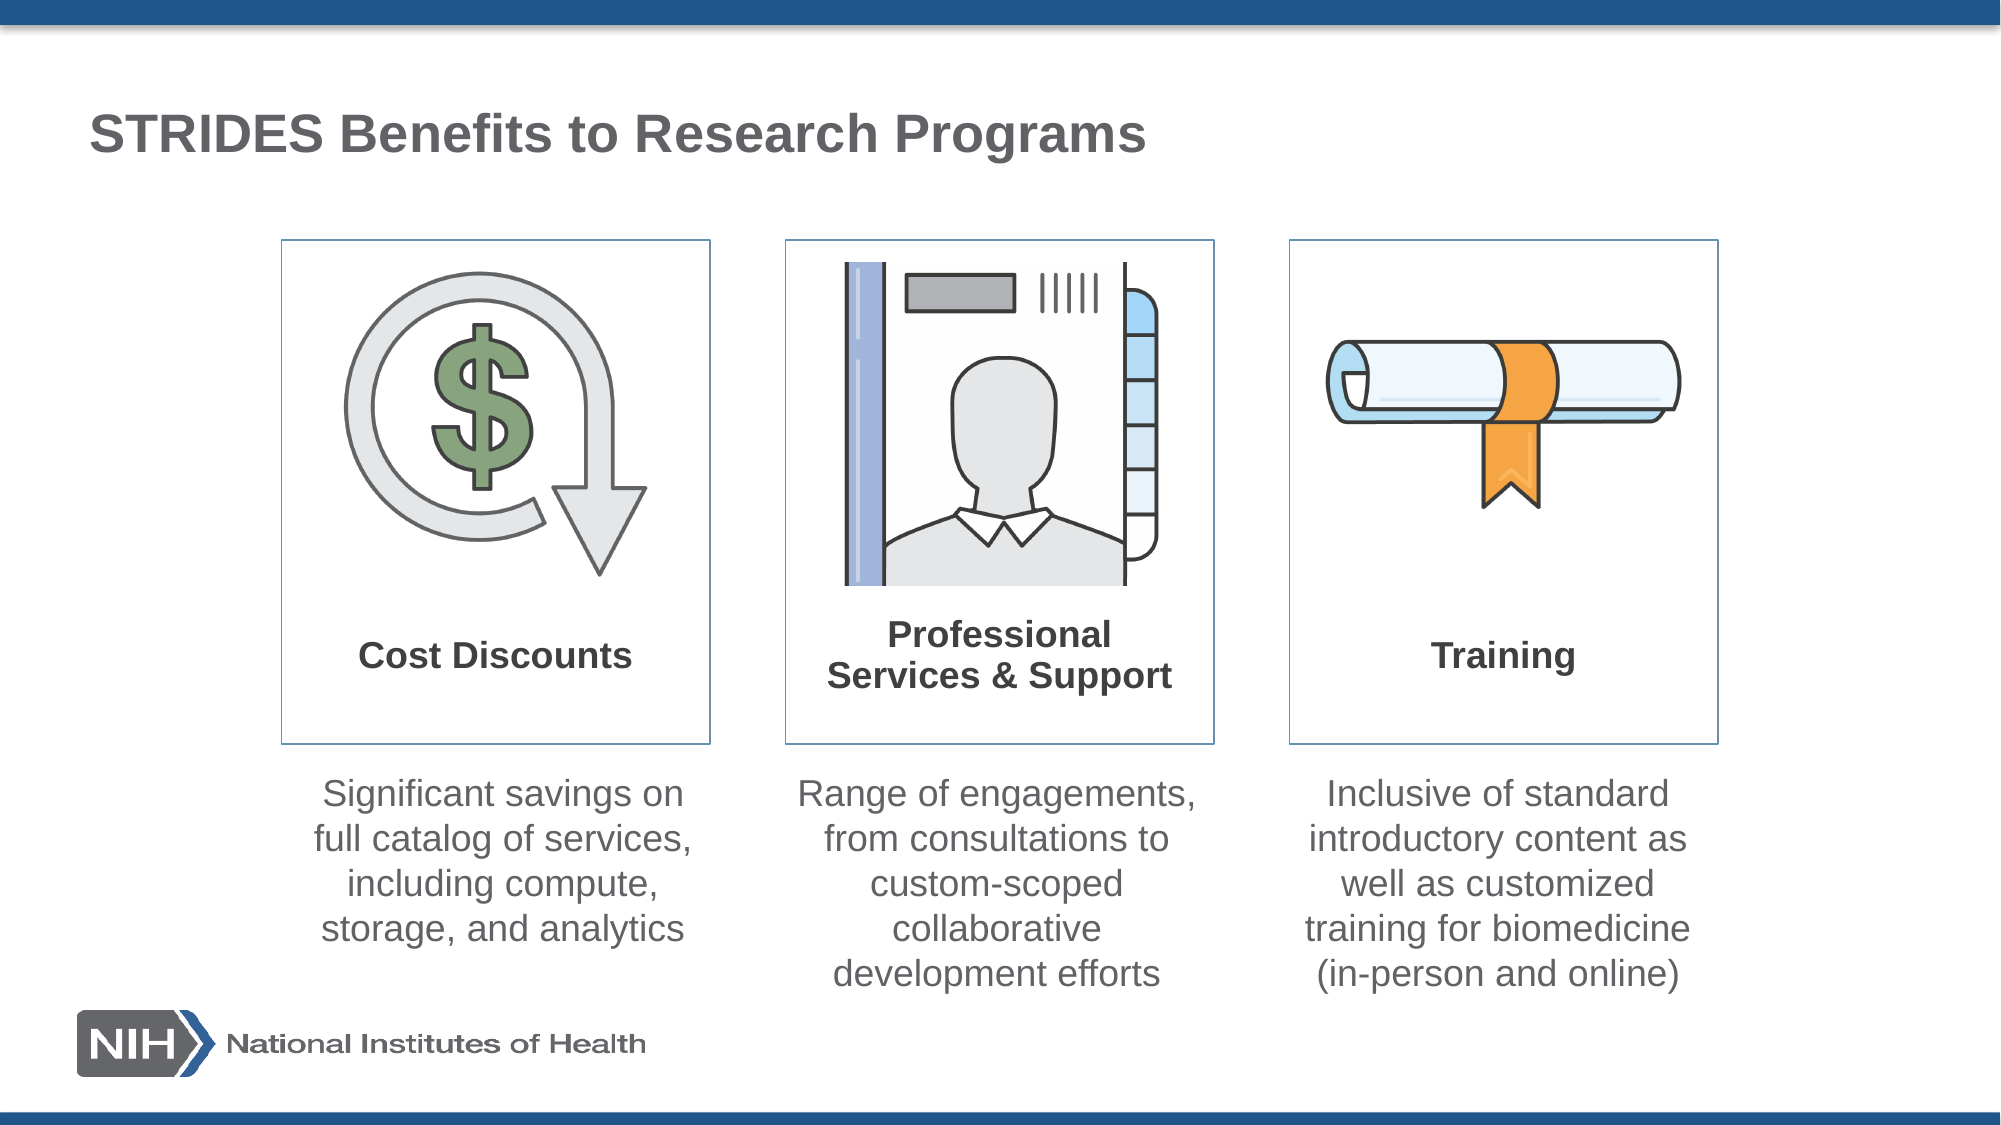

Cost Discounts
Professional Services & Support
Training
# STRIDES Benefits to Research Programs
Range of engagements, from consultations to custom-scoped collaborative development efforts
Inclusive of standard introductory content as well as customized training for biomedicine (in-person and online)
Significant savings on full catalog of services, including compute, storage, and analytics